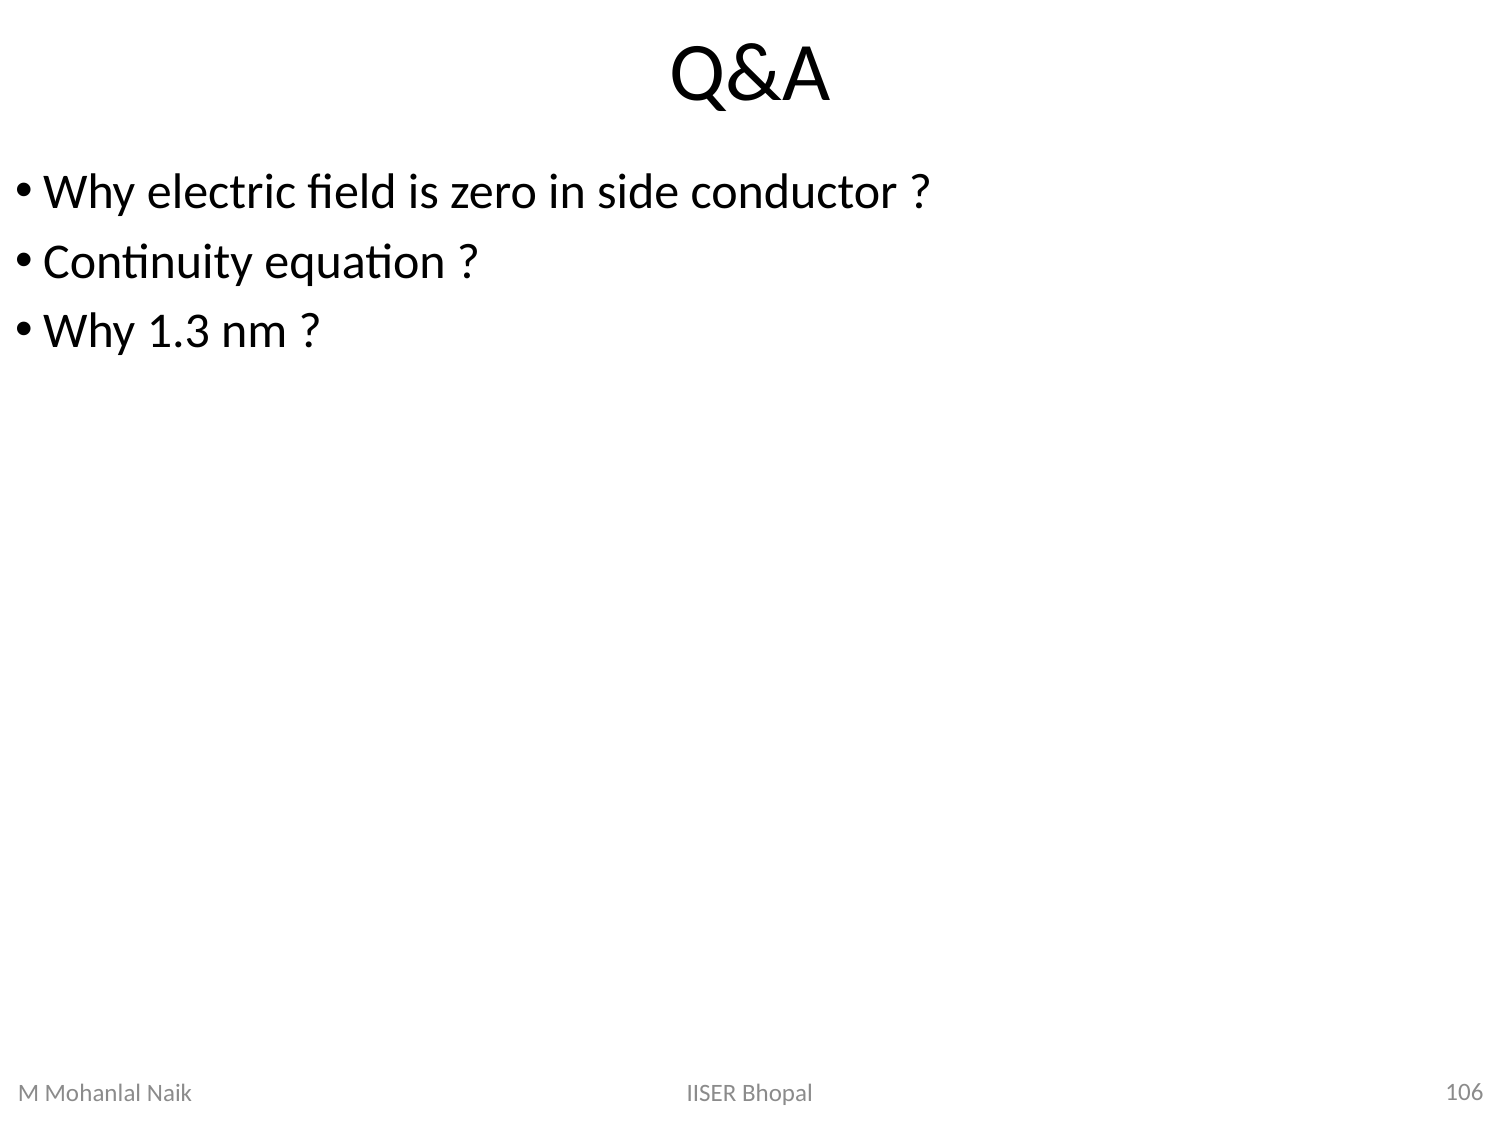

# Q&A
Why electric field is zero in side conductor ?
Continuity equation ?
Why 1.3 nm ?
106
IISER Bhopal
M Mohanlal Naik